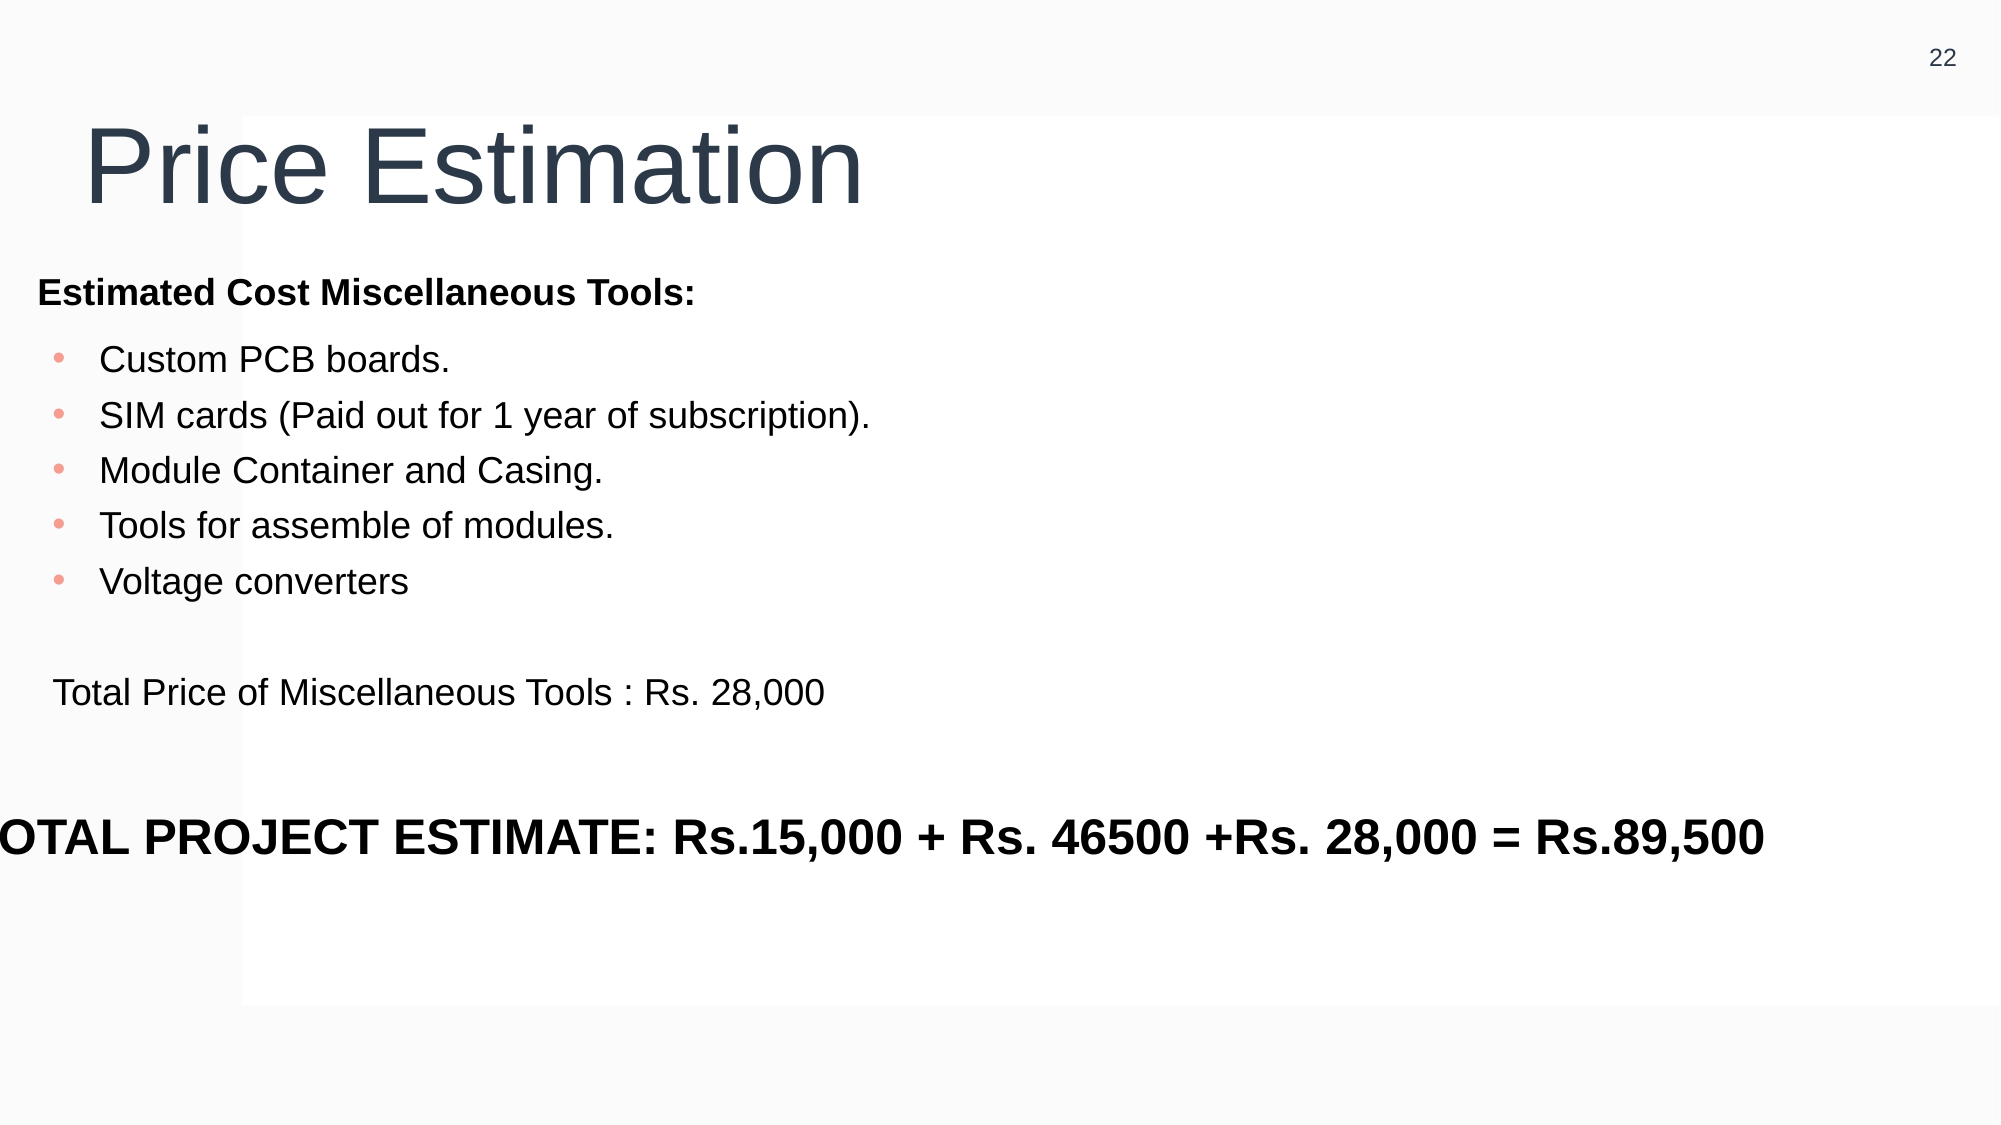

22
# Price Estimation
Estimated Cost Miscellaneous Tools:

Custom PCB boards.
SIM cards (Paid out for 1 year of subscription).
Module Container and Casing.
Tools for assemble of modules.
Voltage converters

Total Price of Miscellaneous Tools : Rs. 28,000

TOTAL PROJECT ESTIMATE: Rs.15,000 + Rs. 46500 +Rs. 28,000 = Rs.89,500